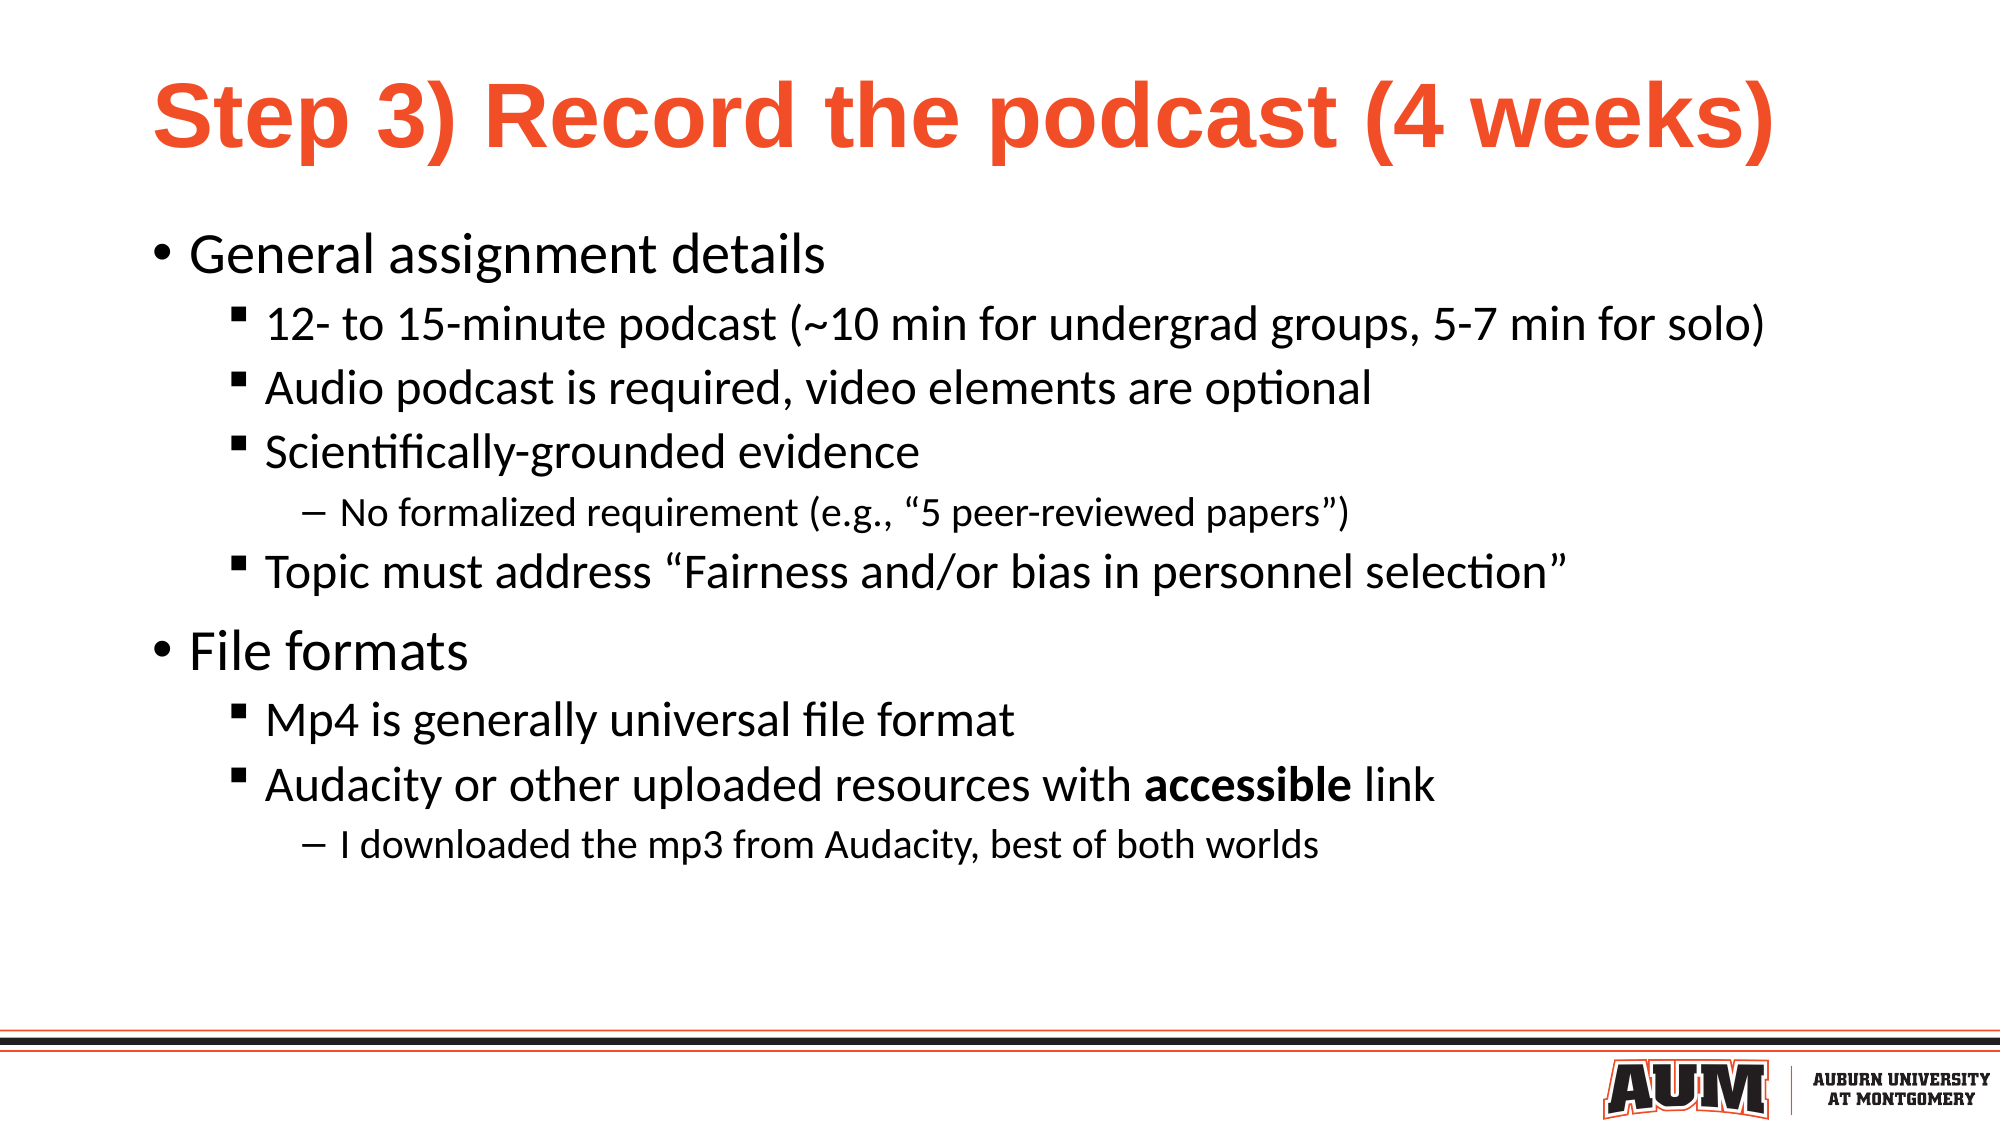

# Step 3) Record the podcast (4 weeks)
General assignment details
12- to 15-minute podcast (~10 min for undergrad groups, 5-7 min for solo)
Audio podcast is required, video elements are optional
Scientifically-grounded evidence
No formalized requirement (e.g., “5 peer-reviewed papers”)
Topic must address “Fairness and/or bias in personnel selection”
File formats
Mp4 is generally universal file format
Audacity or other uploaded resources with accessible link
I downloaded the mp3 from Audacity, best of both worlds